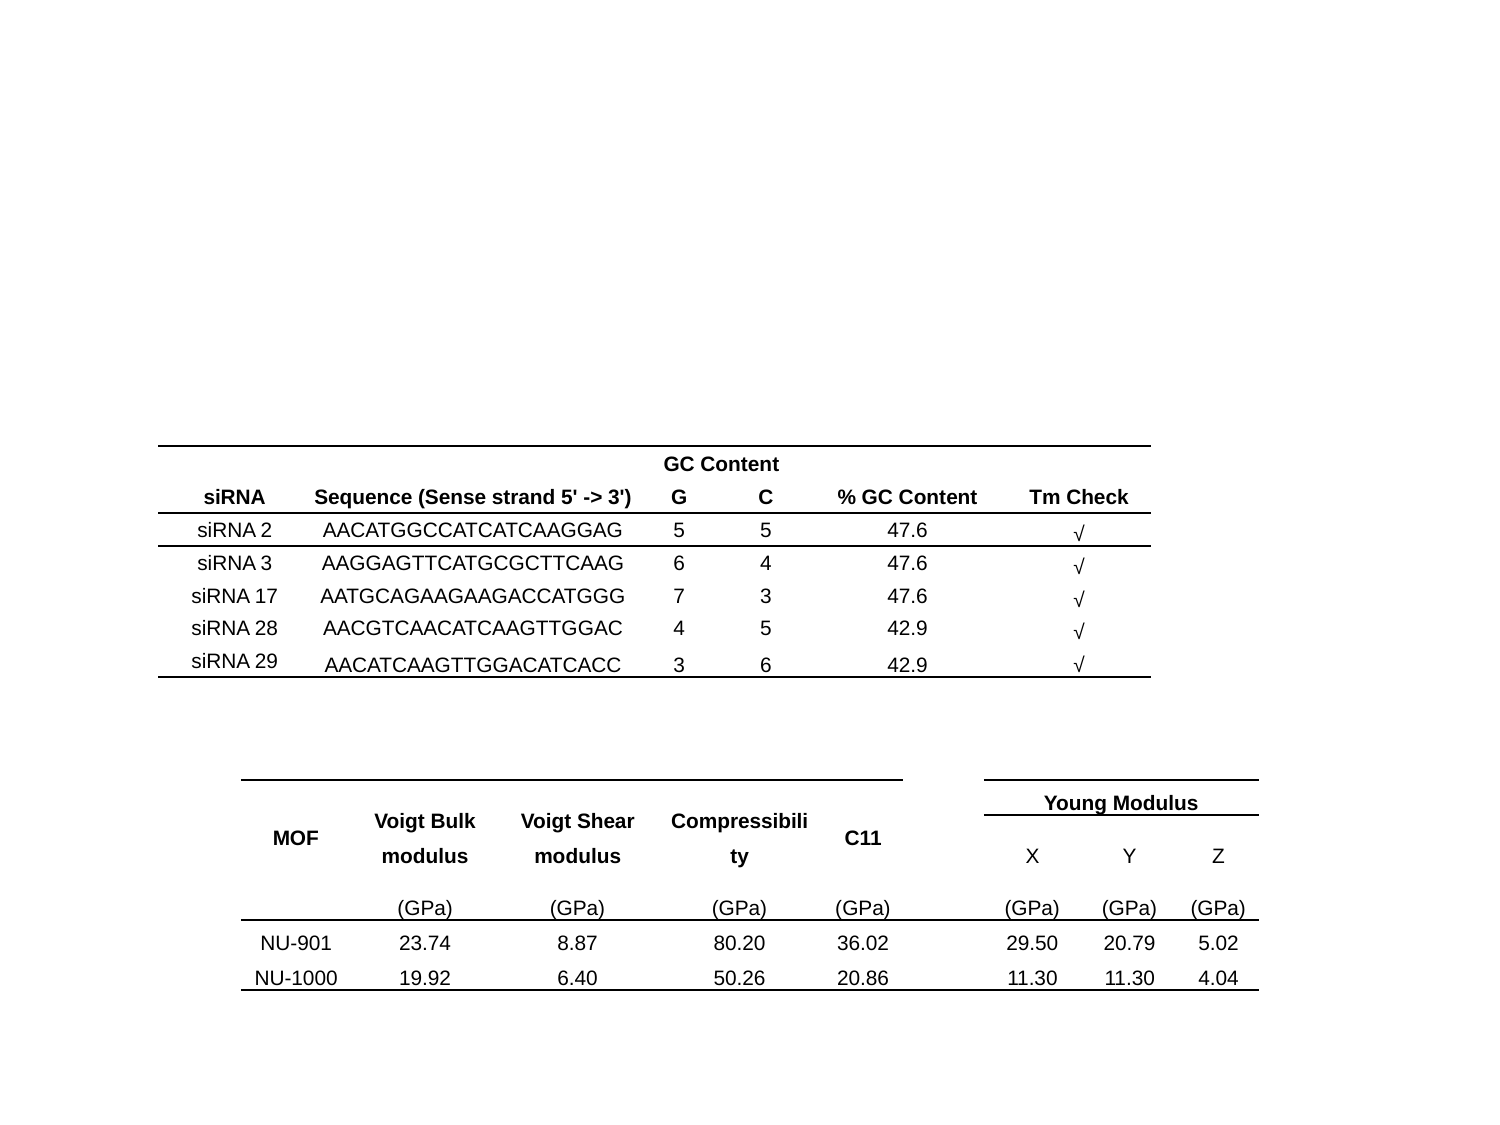

#
|  |  | GC Content |  |  |  |
| --- | --- | --- | --- | --- | --- |
| siRNA | Sequence (Sense strand 5' -> 3') | G | C | % GC Content | Tm Check |
| siRNA 2 | AACATGGCCATCATCAAGGAG | 5 | 5 | 47.6 | √ |
| siRNA 3 | AAGGAGTTCATGCGCTTCAAG | 6 | 4 | 47.6 | √ |
| siRNA 17 | AATGCAGAAGAAGACCATGGG | 7 | 3 | 47.6 | √ |
| siRNA 28 | AACGTCAACATCAAGTTGGAC | 4 | 5 | 42.9 | √ |
| siRNA 29 | AACATCAAGTTGGACATCACC | 3 | 6 | 42.9 | √ |
| MOF | Voigt Bulk modulus | Voigt Shear modulus | Compressibility | C11 |  | Young Modulus |  |  |
| --- | --- | --- | --- | --- | --- | --- | --- | --- |
|  |  |  |  |  |  | X | Y | Z |
|  | (GPa) | (GPa) | (GPa) | (GPa) |  | (GPa) | (GPa) | (GPa) |
| NU-901 | 23.74 | 8.87 | 80.20 | 36.02 |  | 29.50 | 20.79 | 5.02 |
| NU-1000 | 19.92 | 6.40 | 50.26 | 20.86 |  | 11.30 | 11.30 | 4.04 |